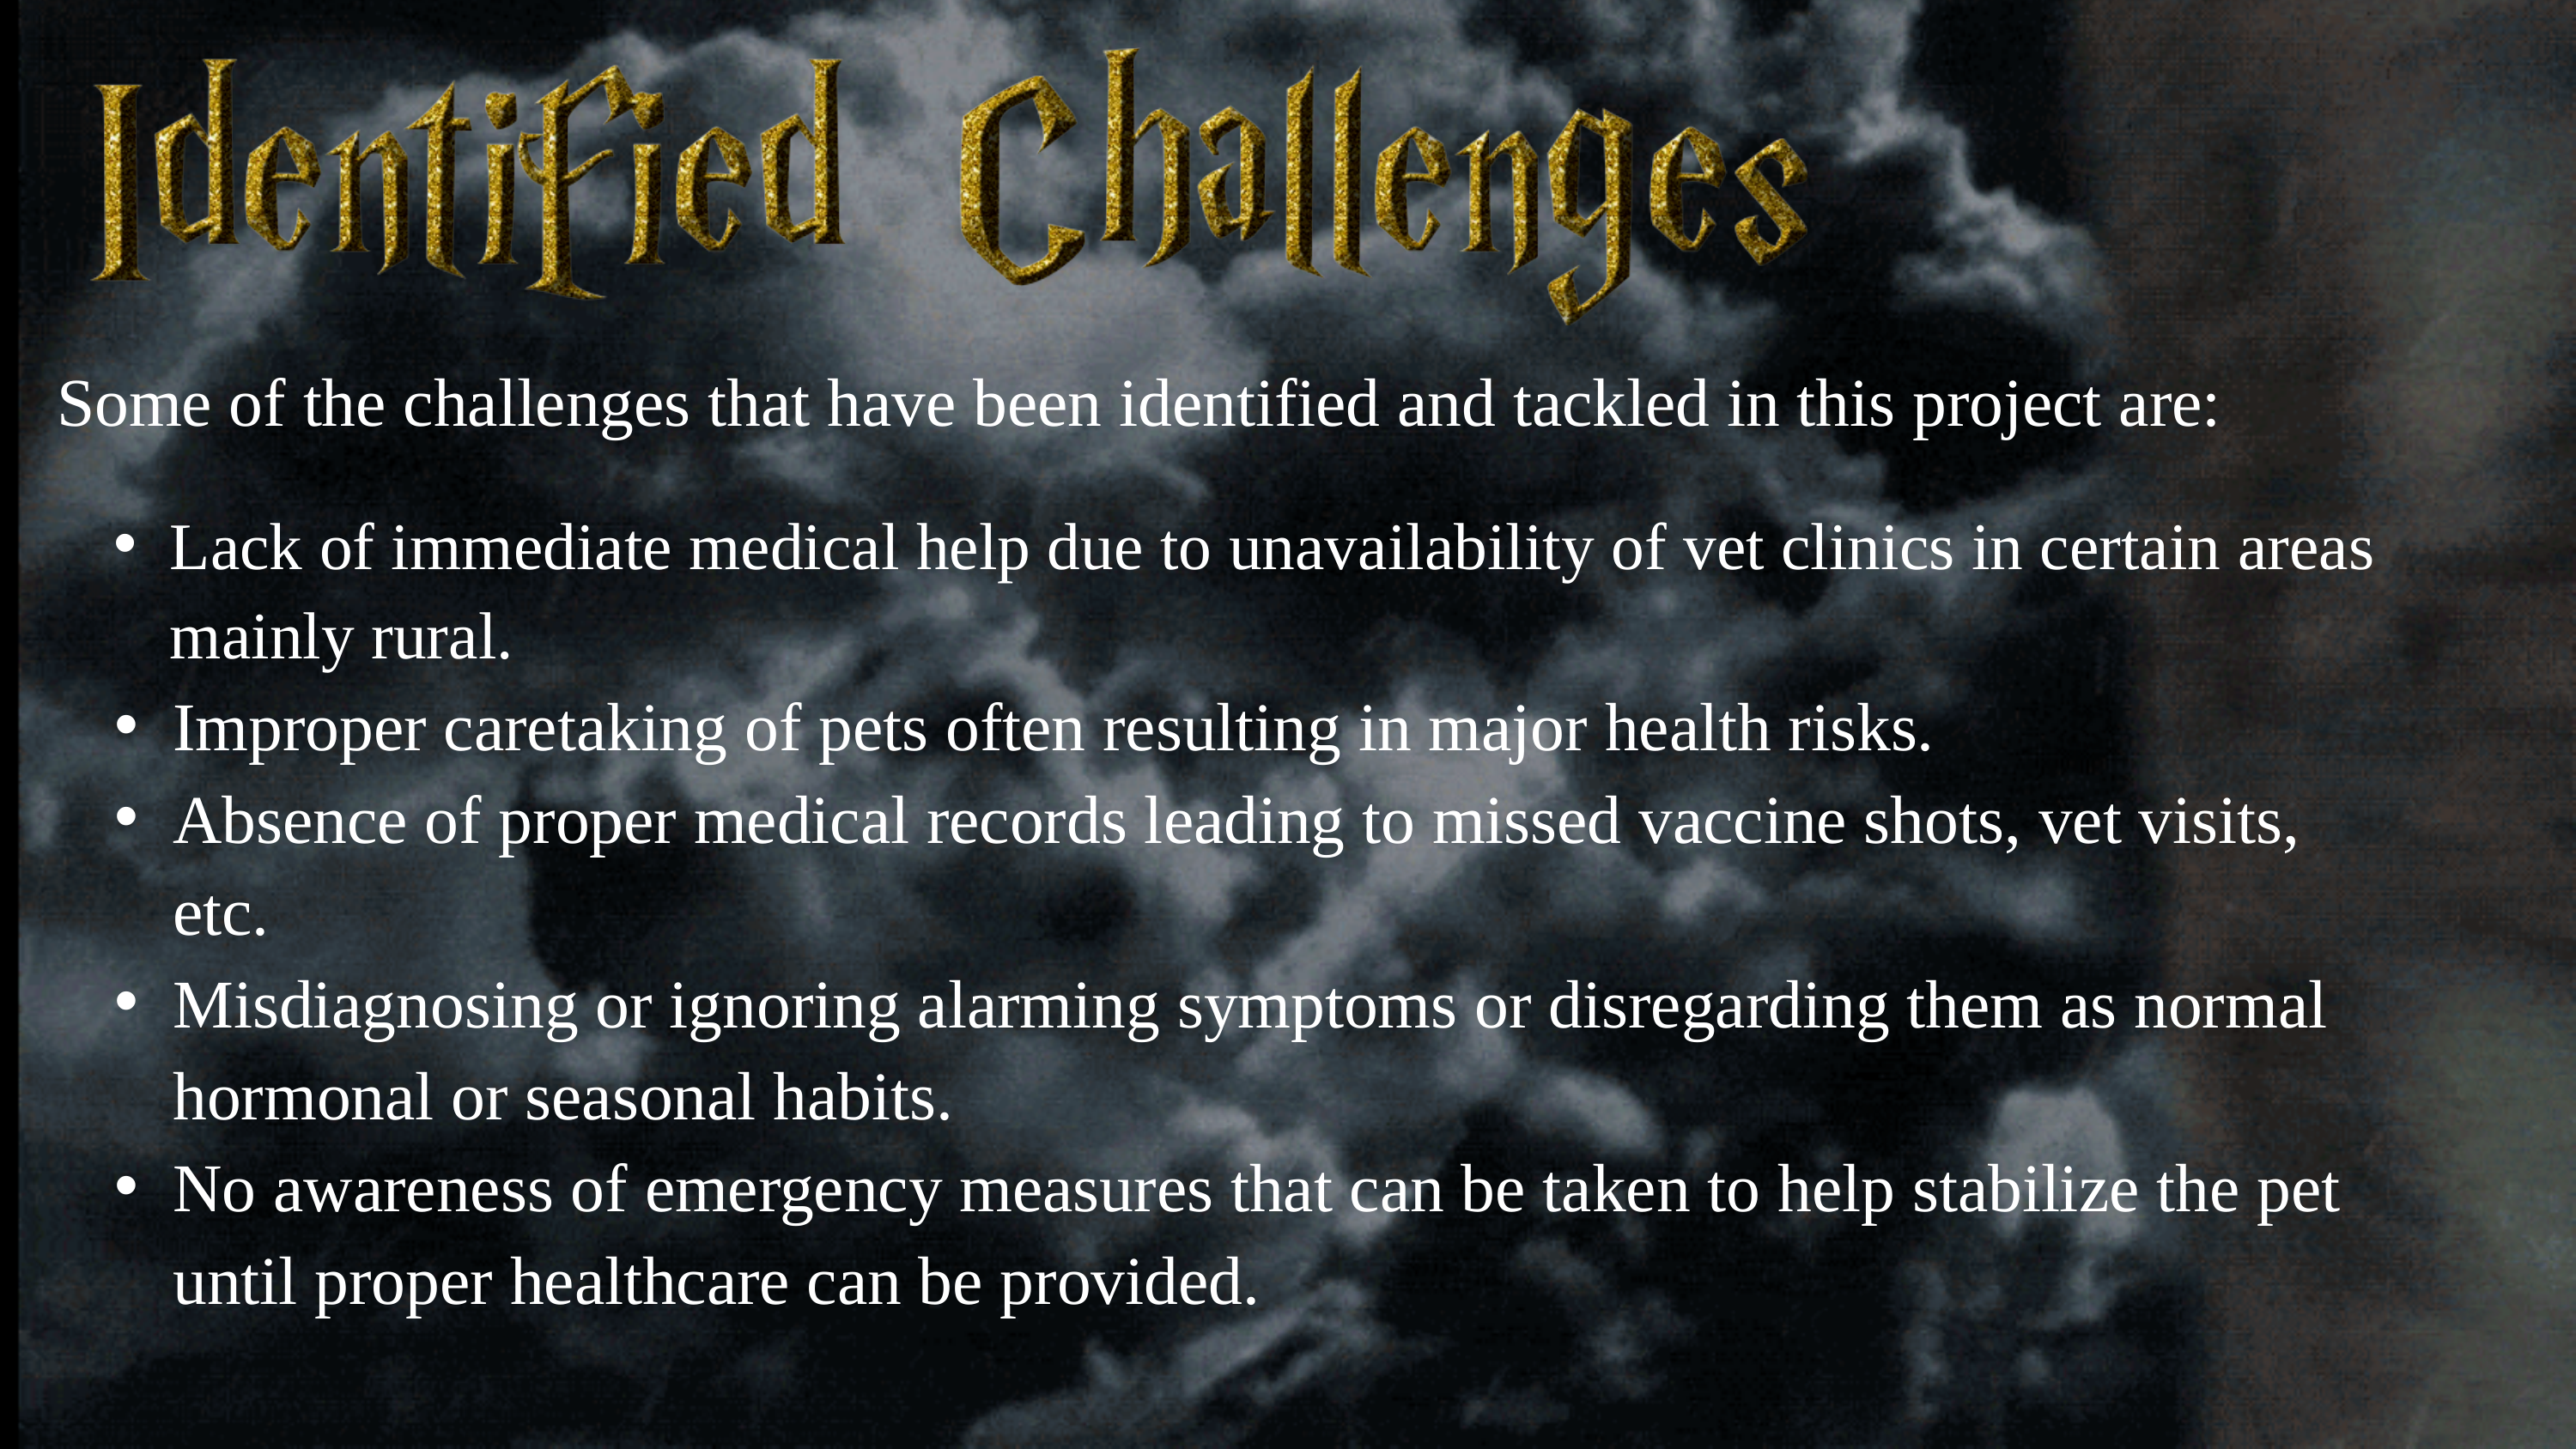

Some of the challenges that have been identified and tackled in this project are:

Lack of immediate medical help due to unavailability of vet clinics in certain areas mainly rural.
Improper caretaking of pets often resulting in major health risks.
Absence of proper medical records leading to missed vaccine shots, vet visits, etc.
Misdiagnosing or ignoring alarming symptoms or disregarding them as normal hormonal or seasonal habits.
No awareness of emergency measures that can be taken to help stabilize the pet until proper healthcare can be provided.